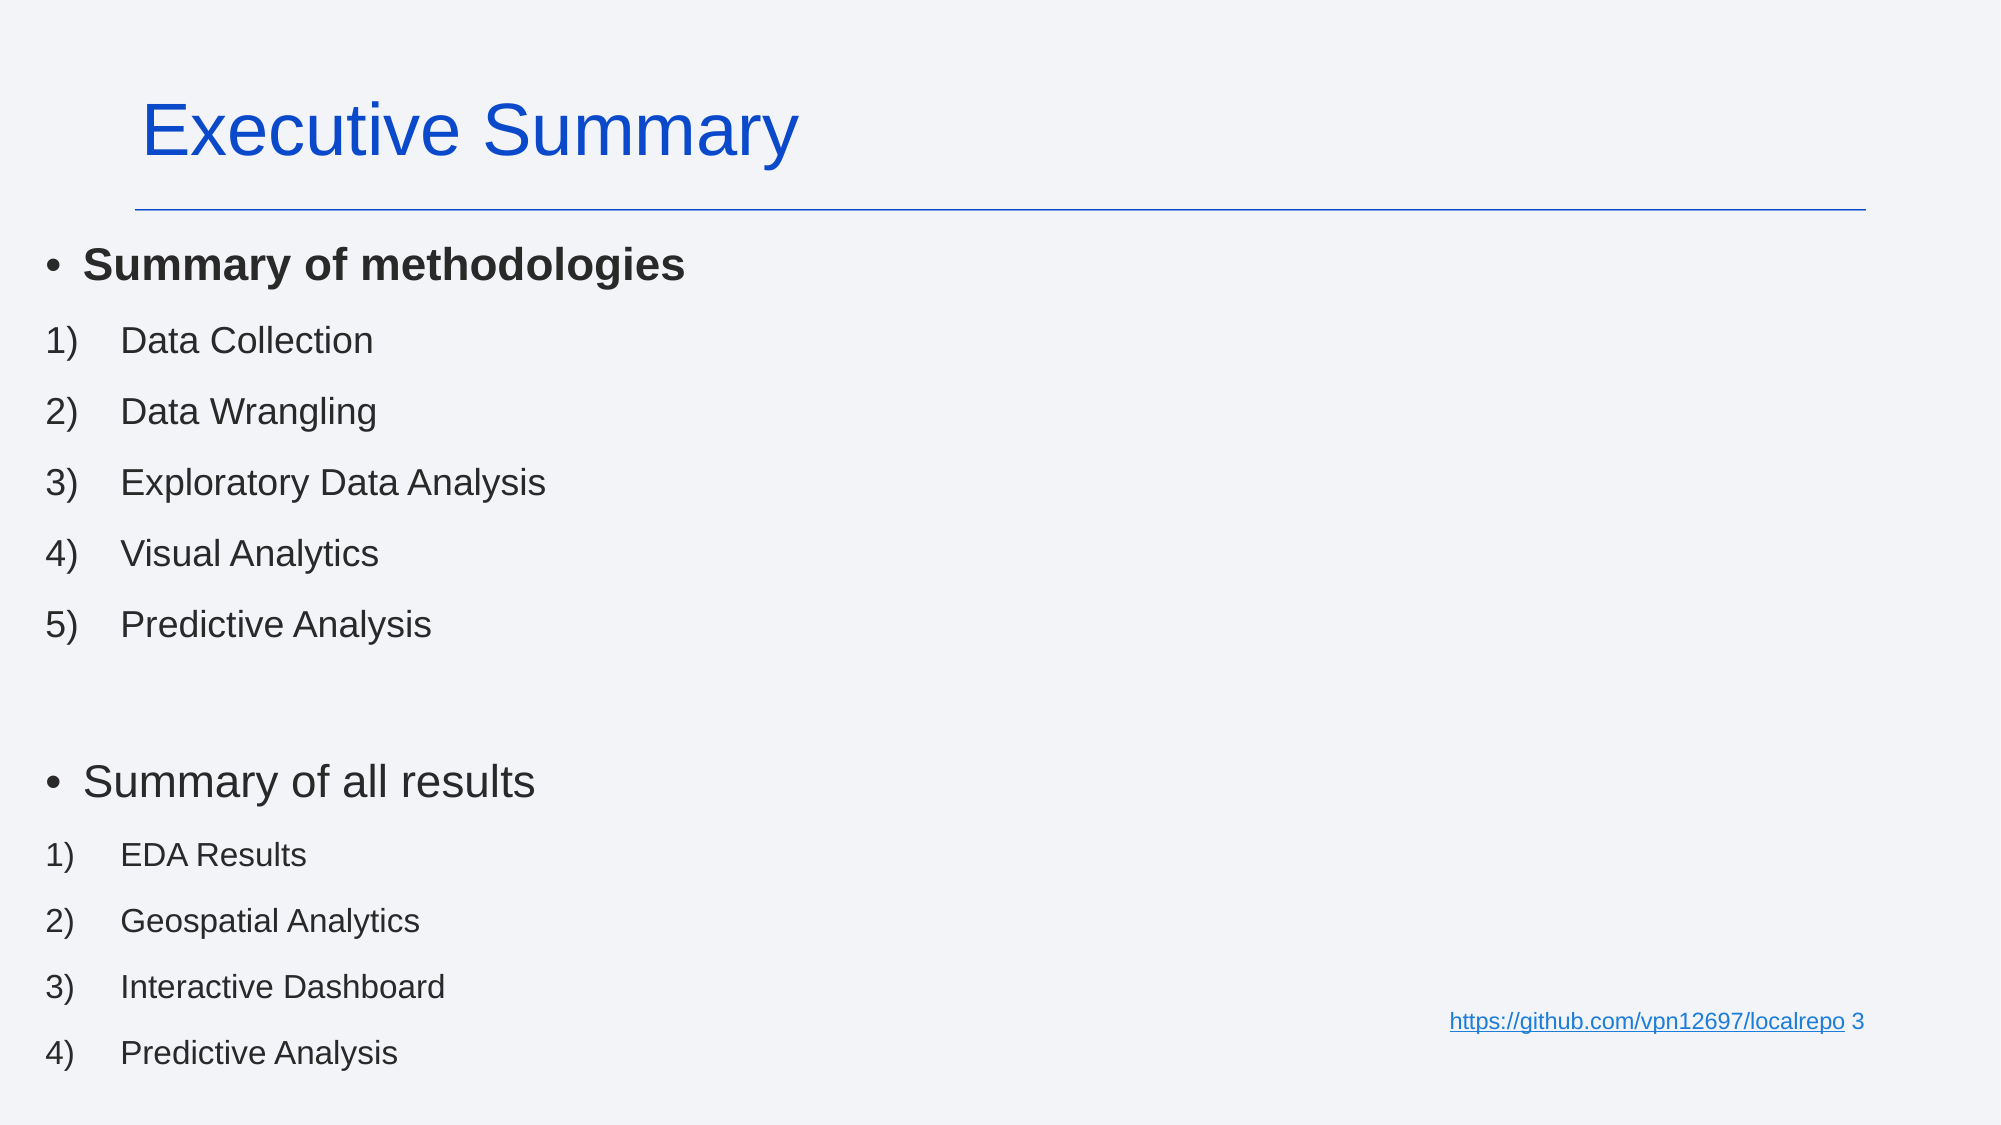

Executive Summary
Summary of methodologies
Data Collection
Data Wrangling
Exploratory Data Analysis
Visual Analytics
Predictive Analysis

Summary of all results
EDA Results
Geospatial Analytics
Interactive Dashboard
Predictive Analysis

https://github.com/vpn12697/localrepo 3